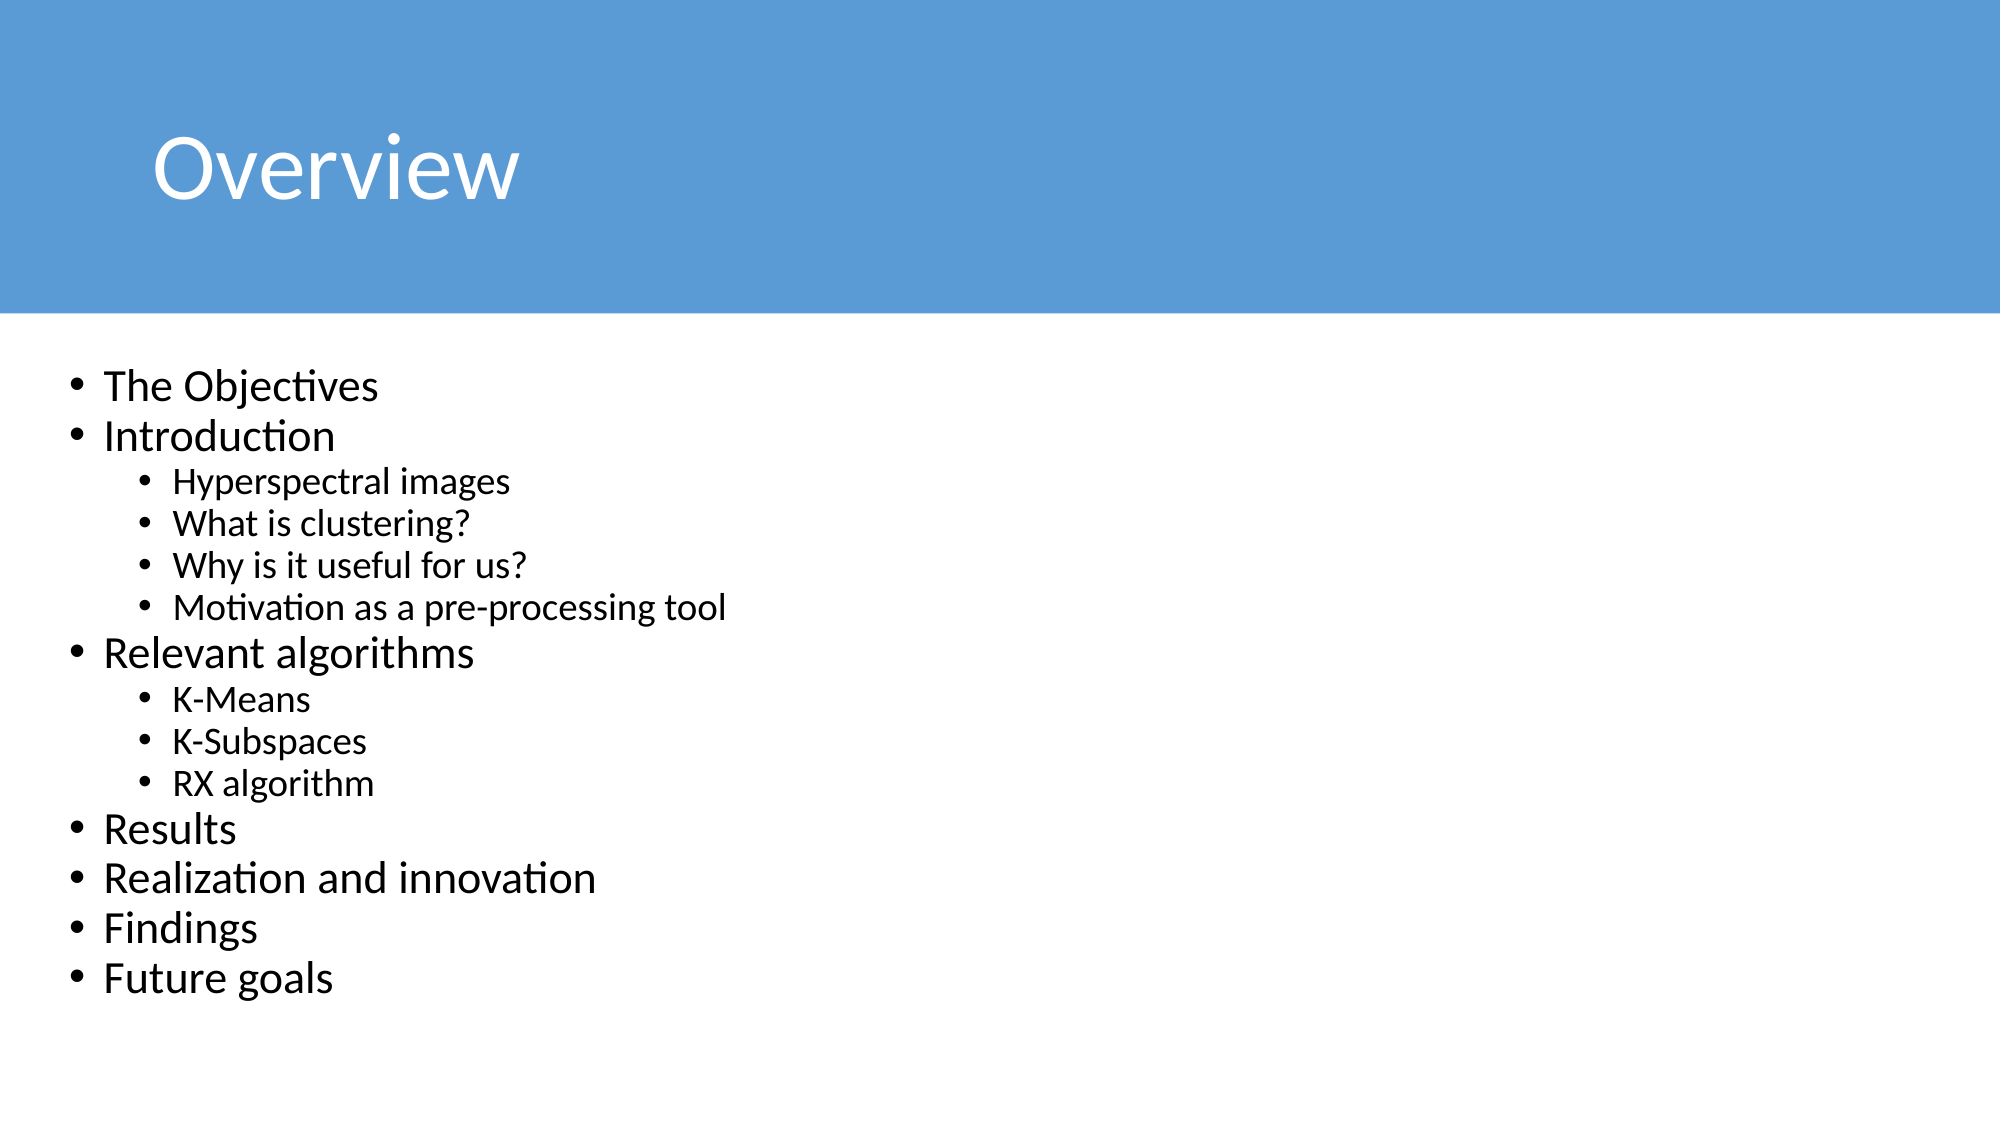

# Overview
The Objectives
Introduction
Hyperspectral images
What is clustering?
Why is it useful for us?
Motivation as a pre-processing tool
Relevant algorithms
K-Means
K-Subspaces
RX algorithm
Results
Realization and innovation
Findings
Future goals